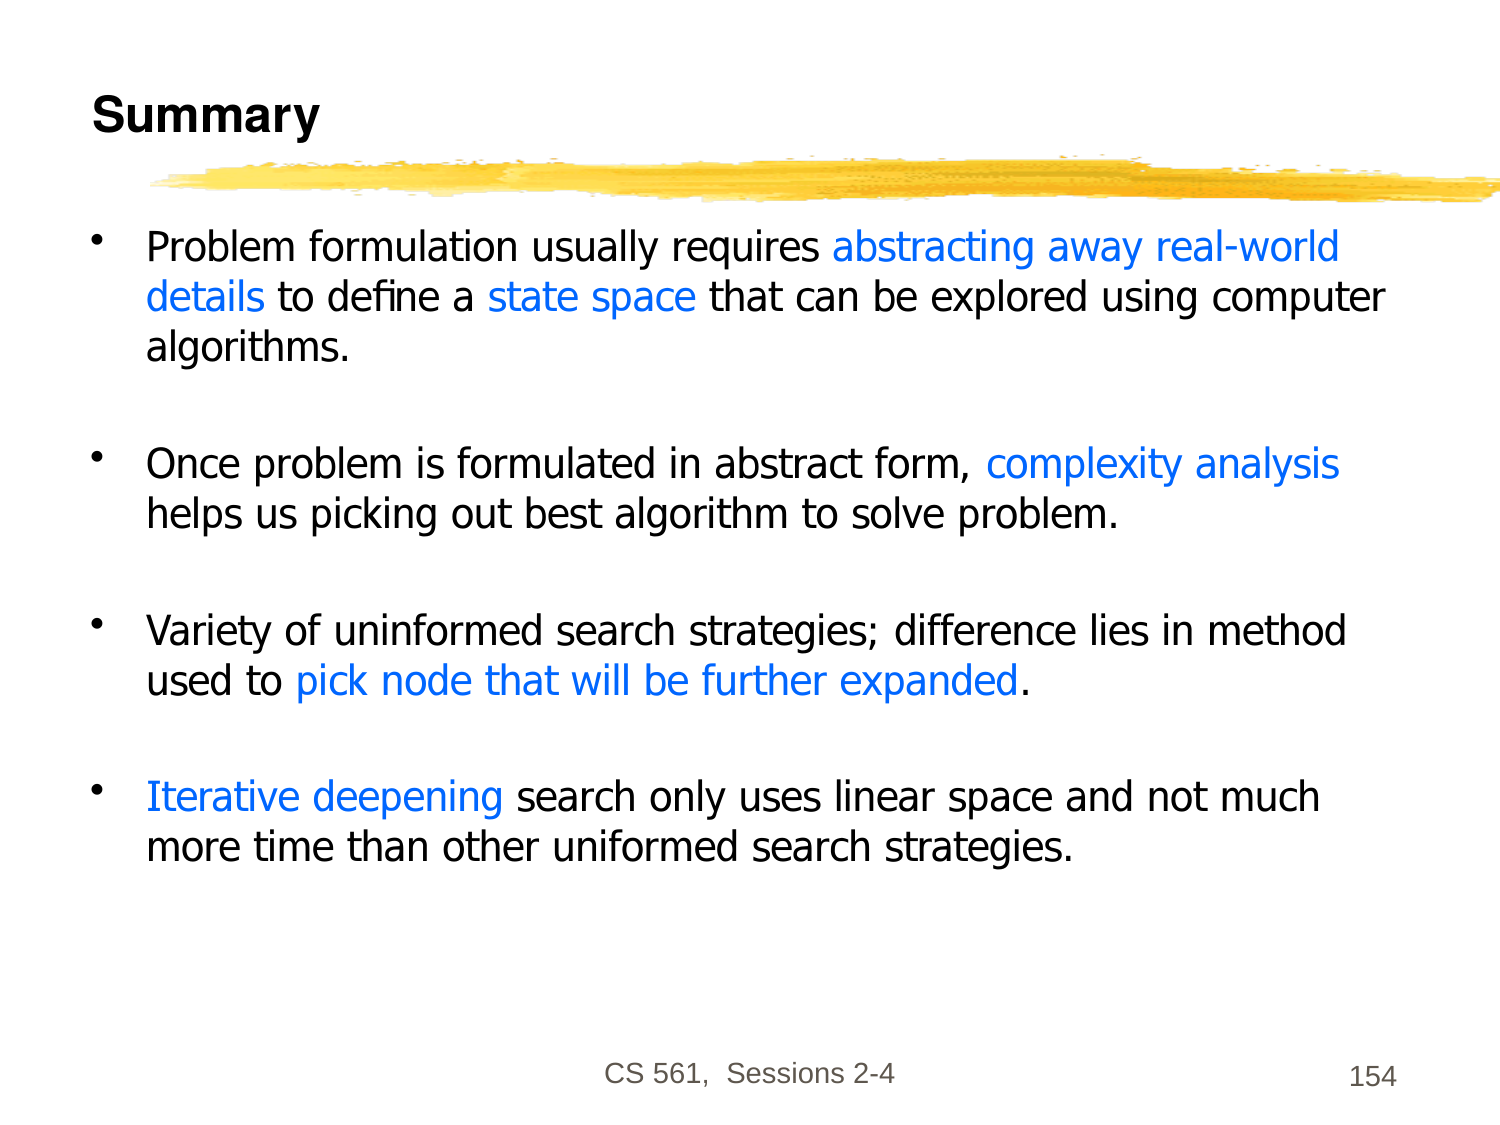

# Summary
Problem formulation usually requires abstracting away real-world details to define a state space that can be explored using computer algorithms.

Once problem is formulated in abstract form, complexity analysis helps us picking out best algorithm to solve problem.

Variety of uninformed search strategies; difference lies in method used to pick node that will be further expanded.

Iterative deepening search only uses linear space and not much more time than other uniformed search strategies.
CS 561,  Sessions 2-4
154